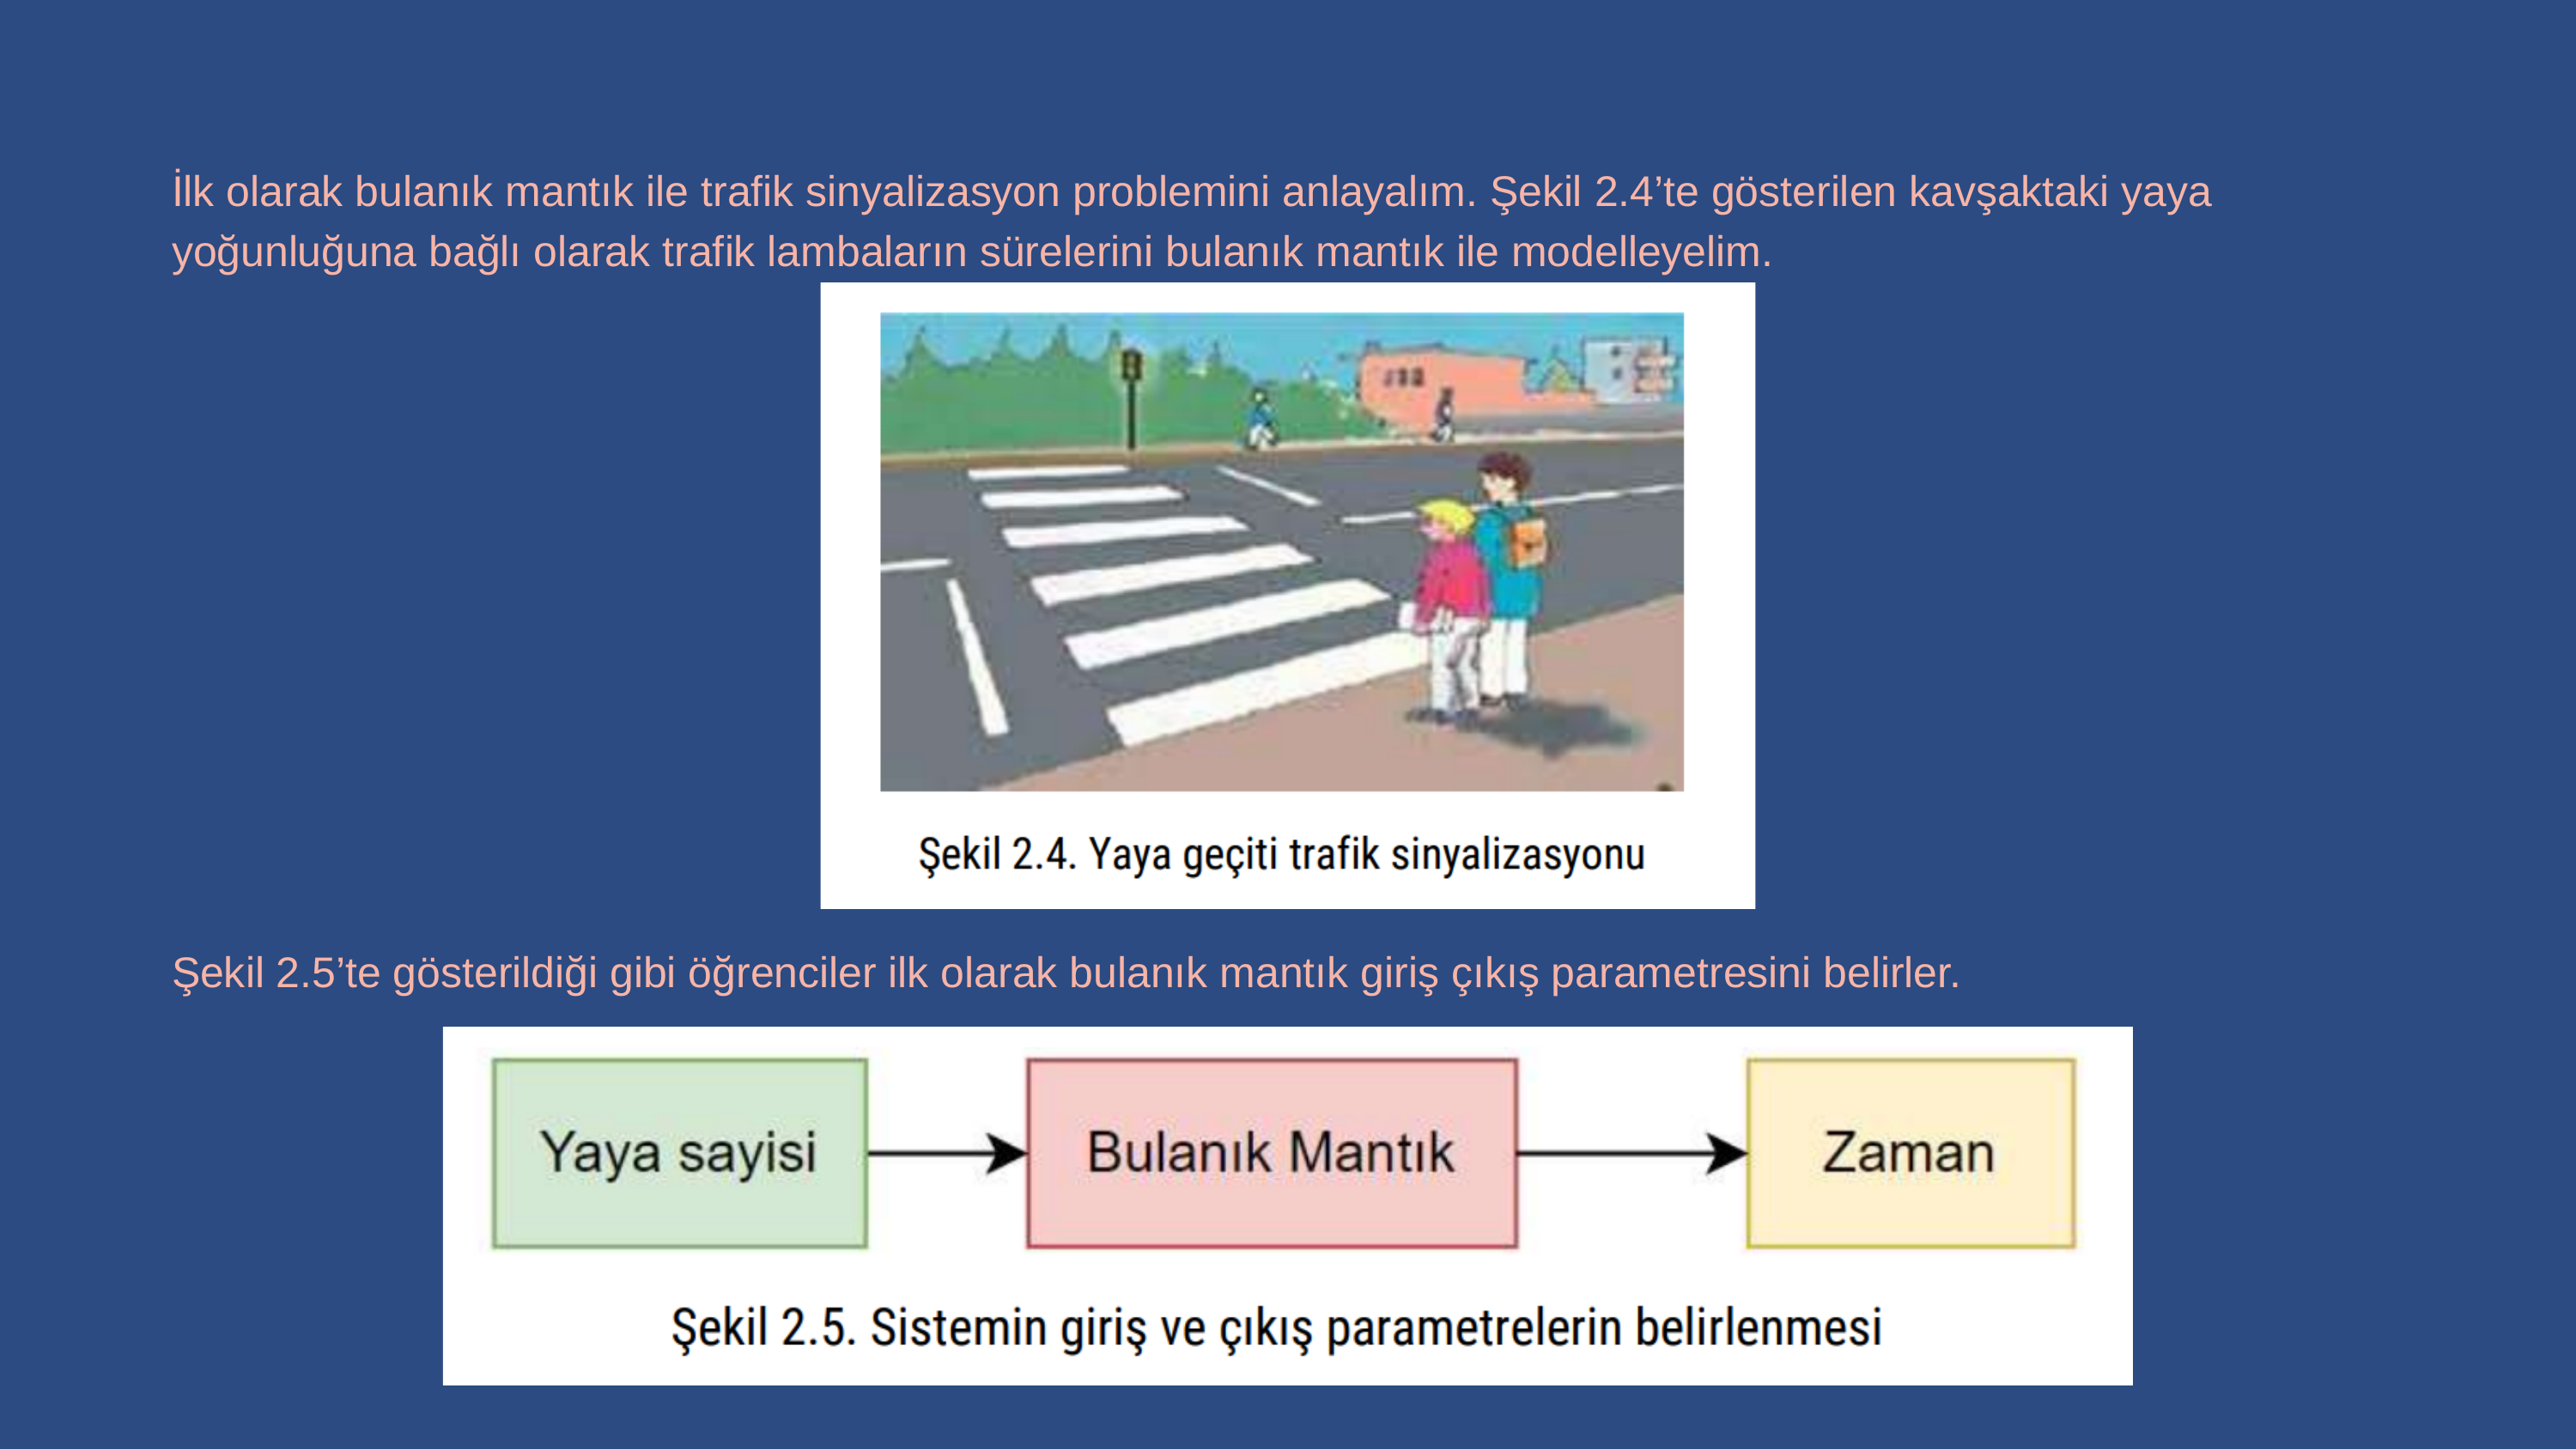

| İlk olarak bulanık mantık ile trafik sinyalizasyon problemini anlayalım. Şekil 2.4’te gösterilen kavşaktaki yaya yoğunluğuna bağlı olarak trafik lambaların sürelerini bulanık mantık ile modelleyelim. Şekil 2.5’te gösterildiği gibi öğrenciler ilk olarak bulanık mantık giriş çıkış parametresini belirler. |
| --- |